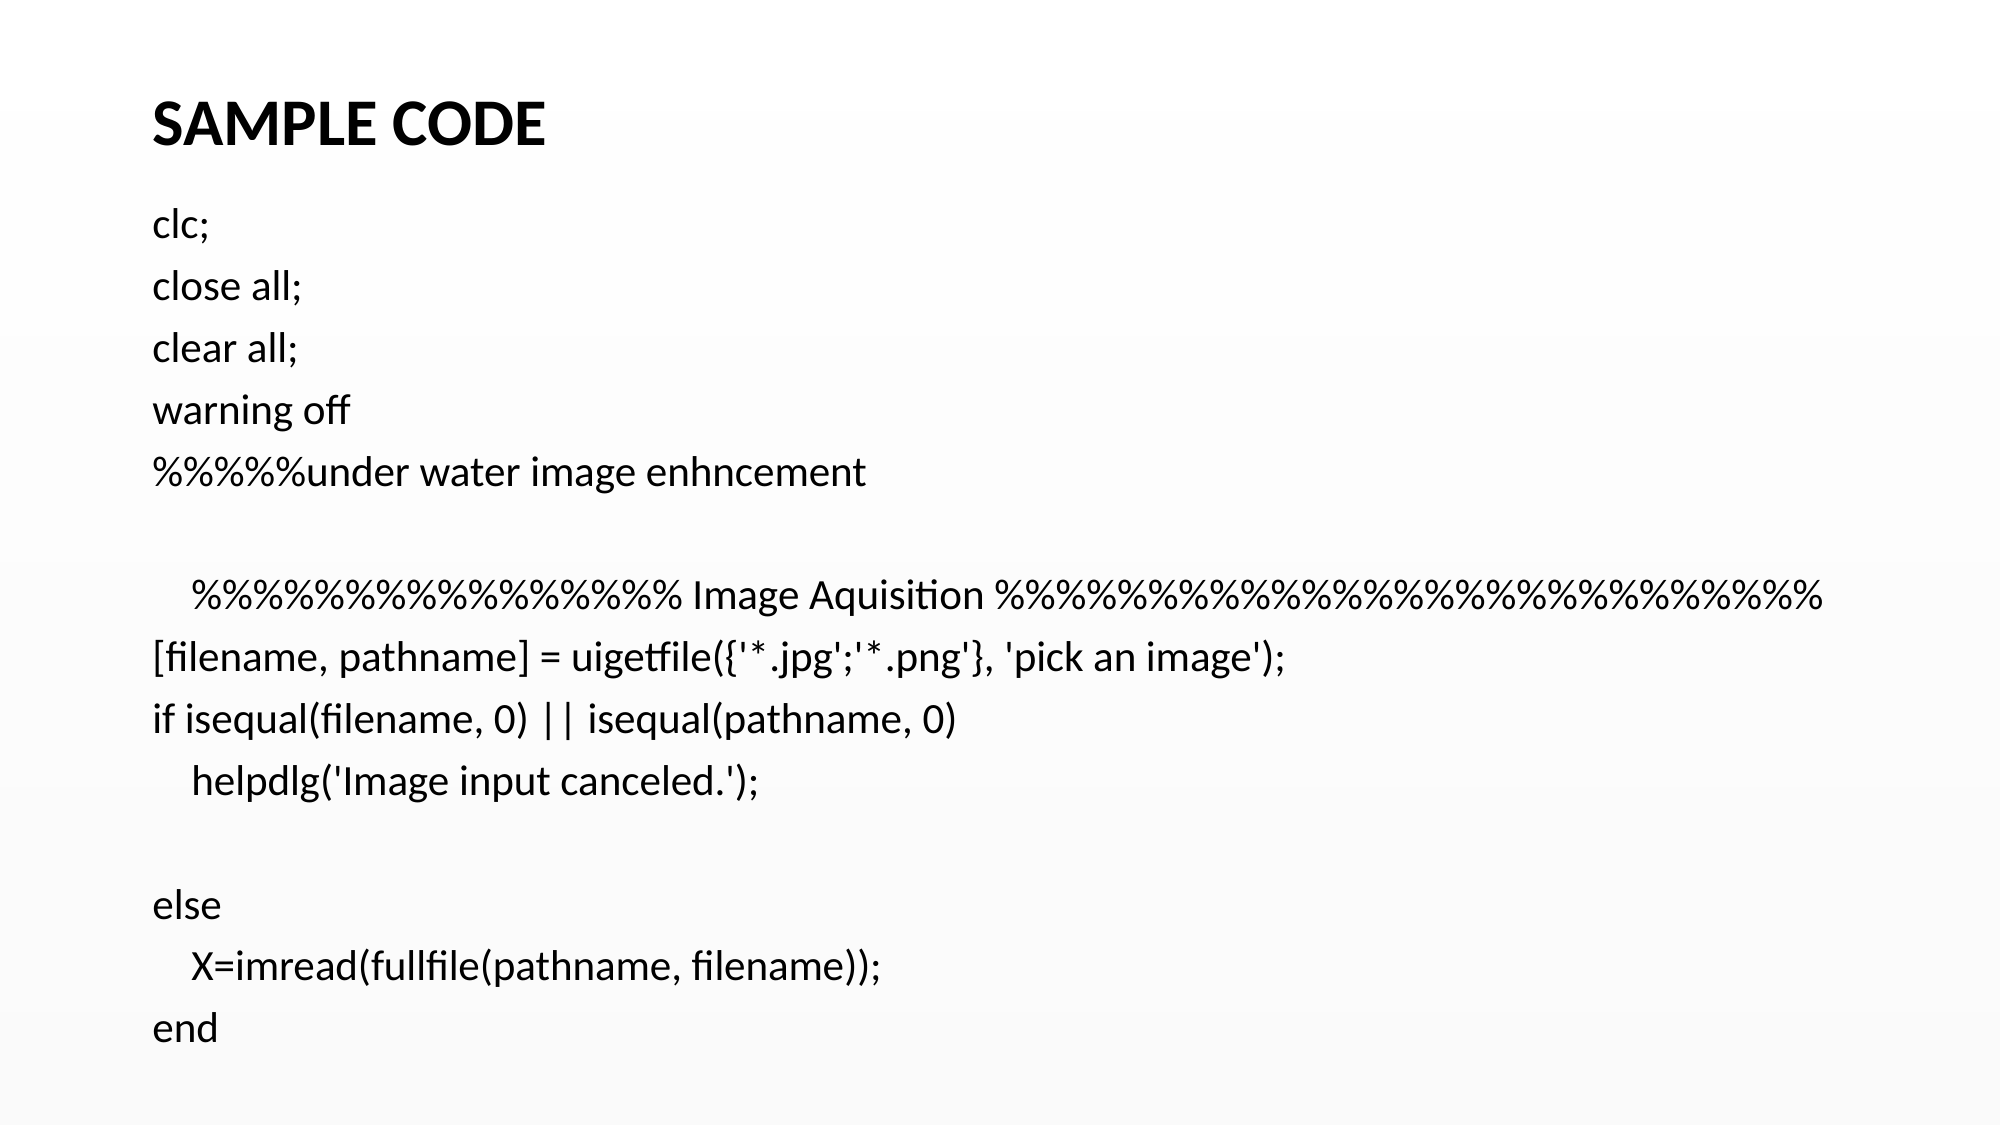

# SAMPLE CODE
clc;
close all;
clear all;
warning off
%%%%%under water image enhncement

    %%%%%%%%%%%%%%%% Image Aquisition %%%%%%%%%%%%%%%%%%%%%%%%%%%
[filename, pathname] = uigetfile({'*.jpg';'*.png'}, 'pick an image');
if isequal(filename, 0) || isequal(pathname, 0)
    helpdlg('Image input canceled.');

else
    X=imread(fullfile(pathname, filename));
end